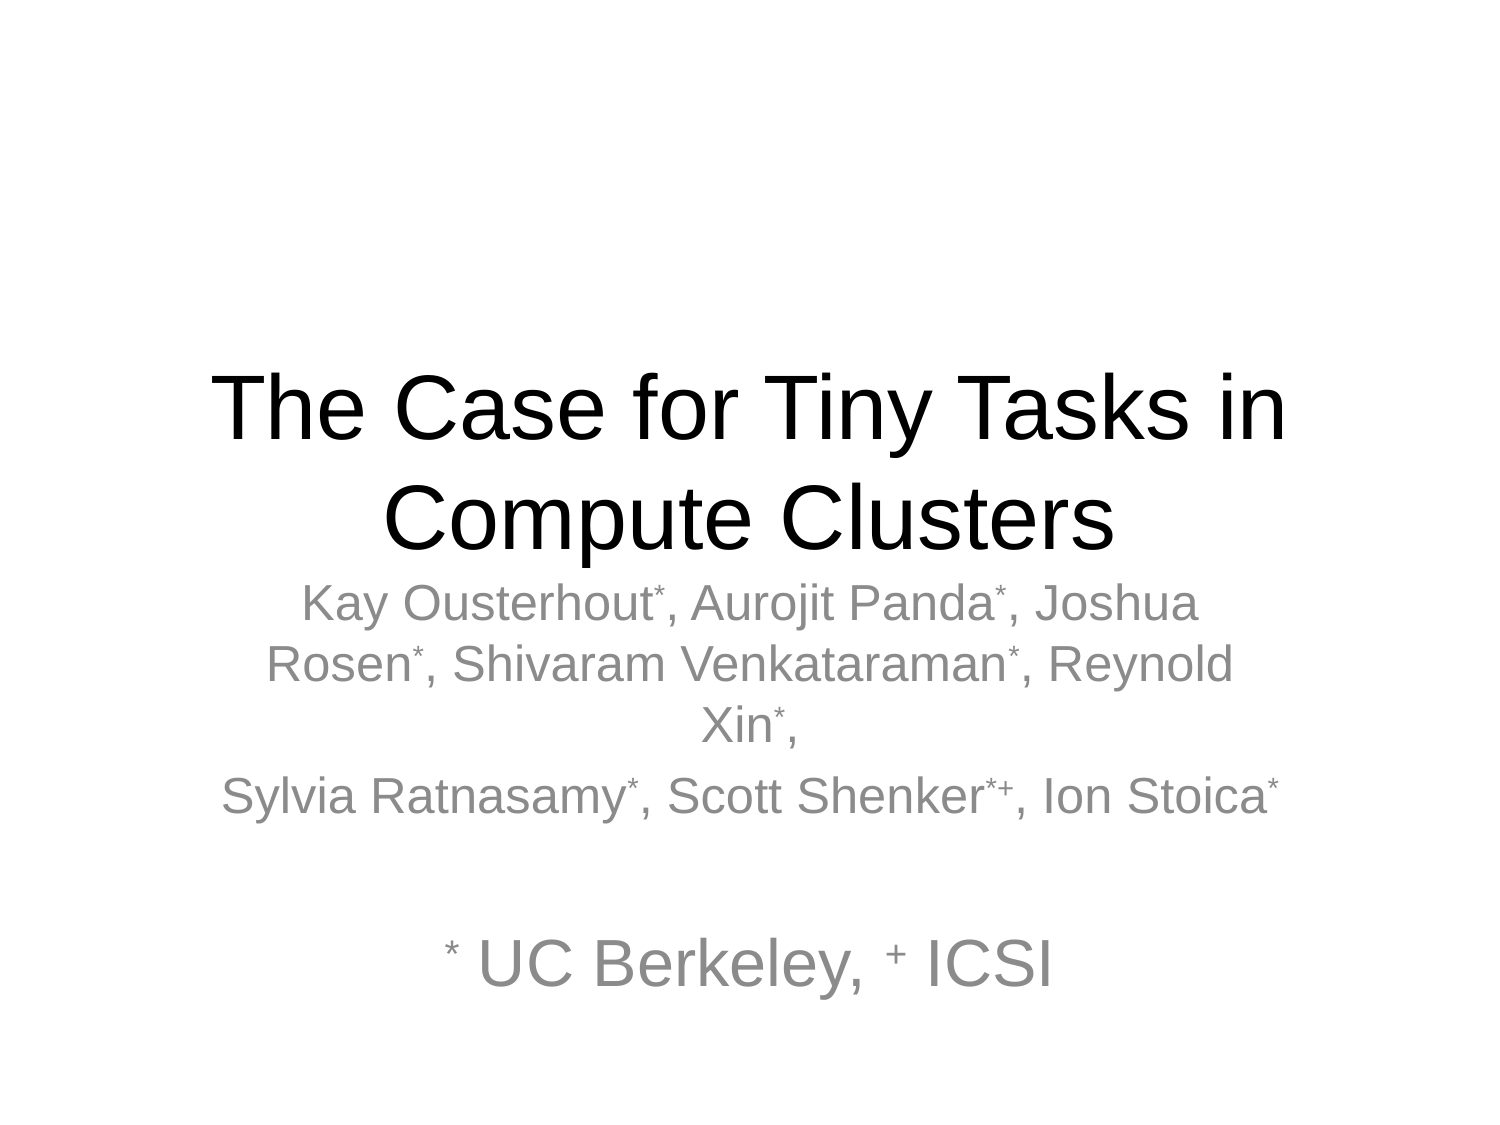

# The Case for Tiny Tasks in Compute Clusters
Kay Ousterhout*, Aurojit Panda*, Joshua Rosen*, Shivaram Venkataraman*, Reynold Xin*,
Sylvia Ratnasamy*, Scott Shenker*+, Ion Stoica*
* UC Berkeley, + ICSI